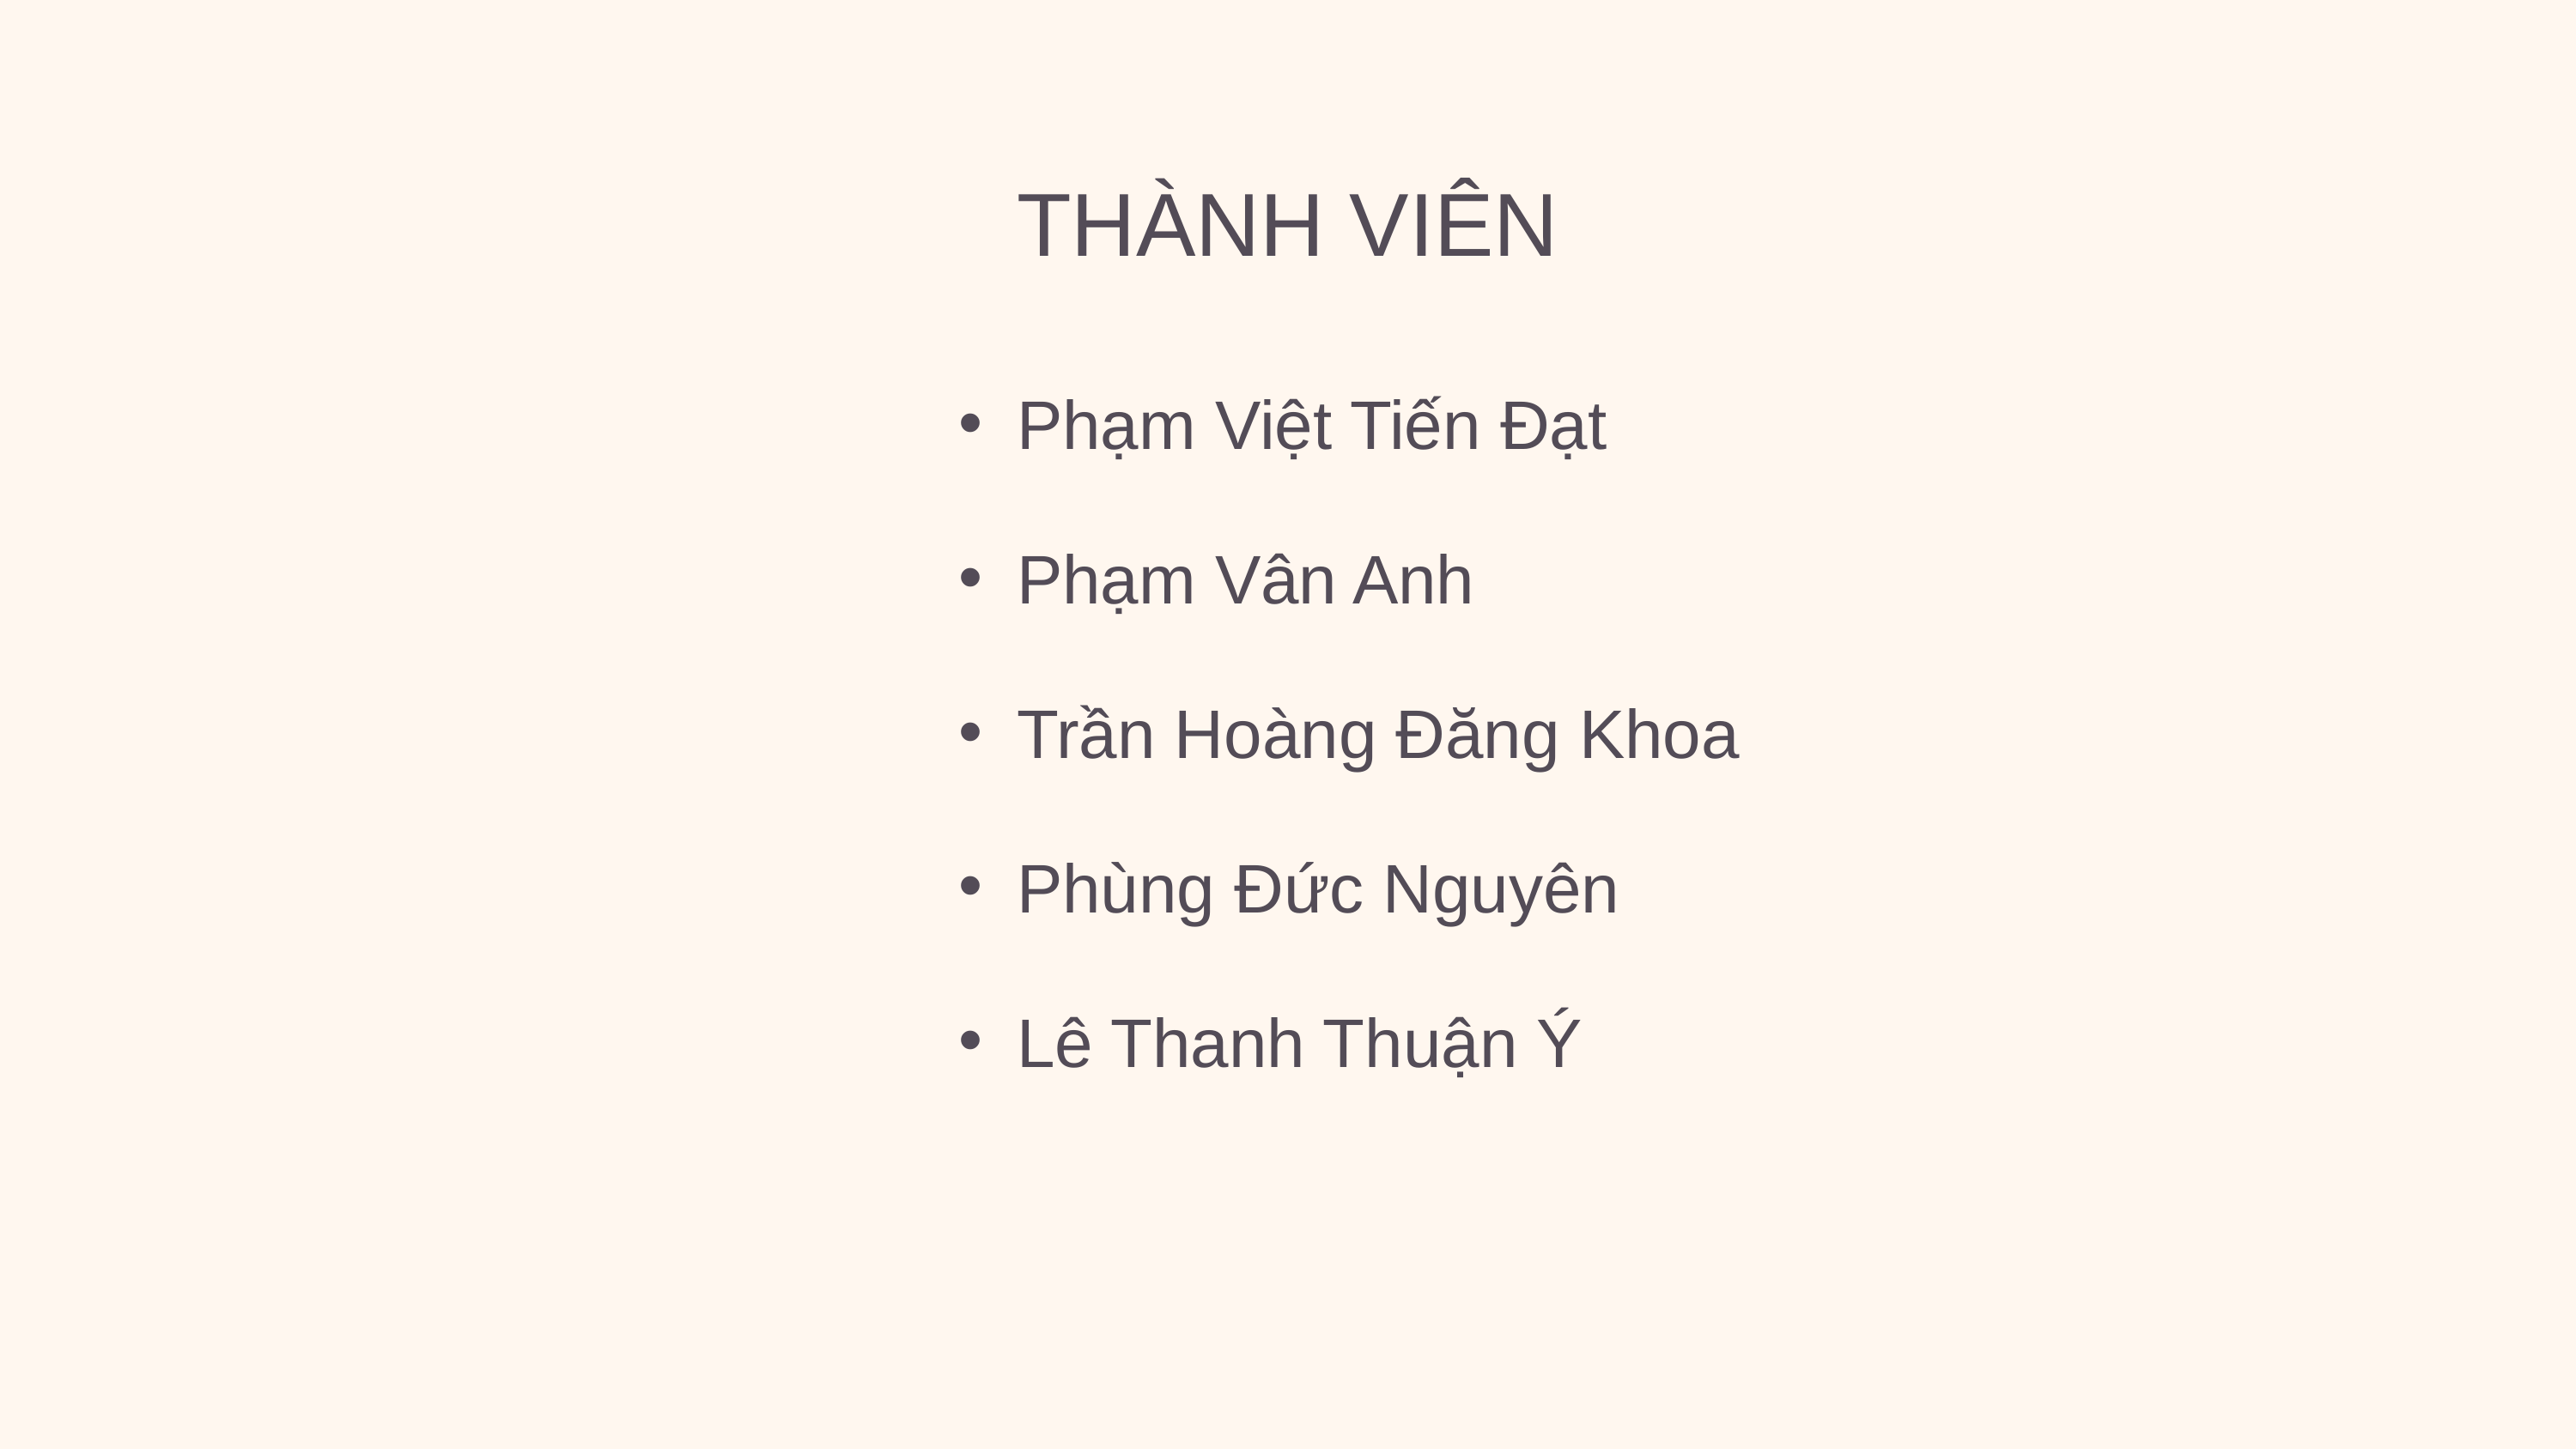

THÀNH VIÊN
Phạm Việt Tiến Đạt
Phạm Vân Anh
Trần Hoàng Đăng Khoa
Phùng Đức Nguyên
Lê Thanh Thuận Ý